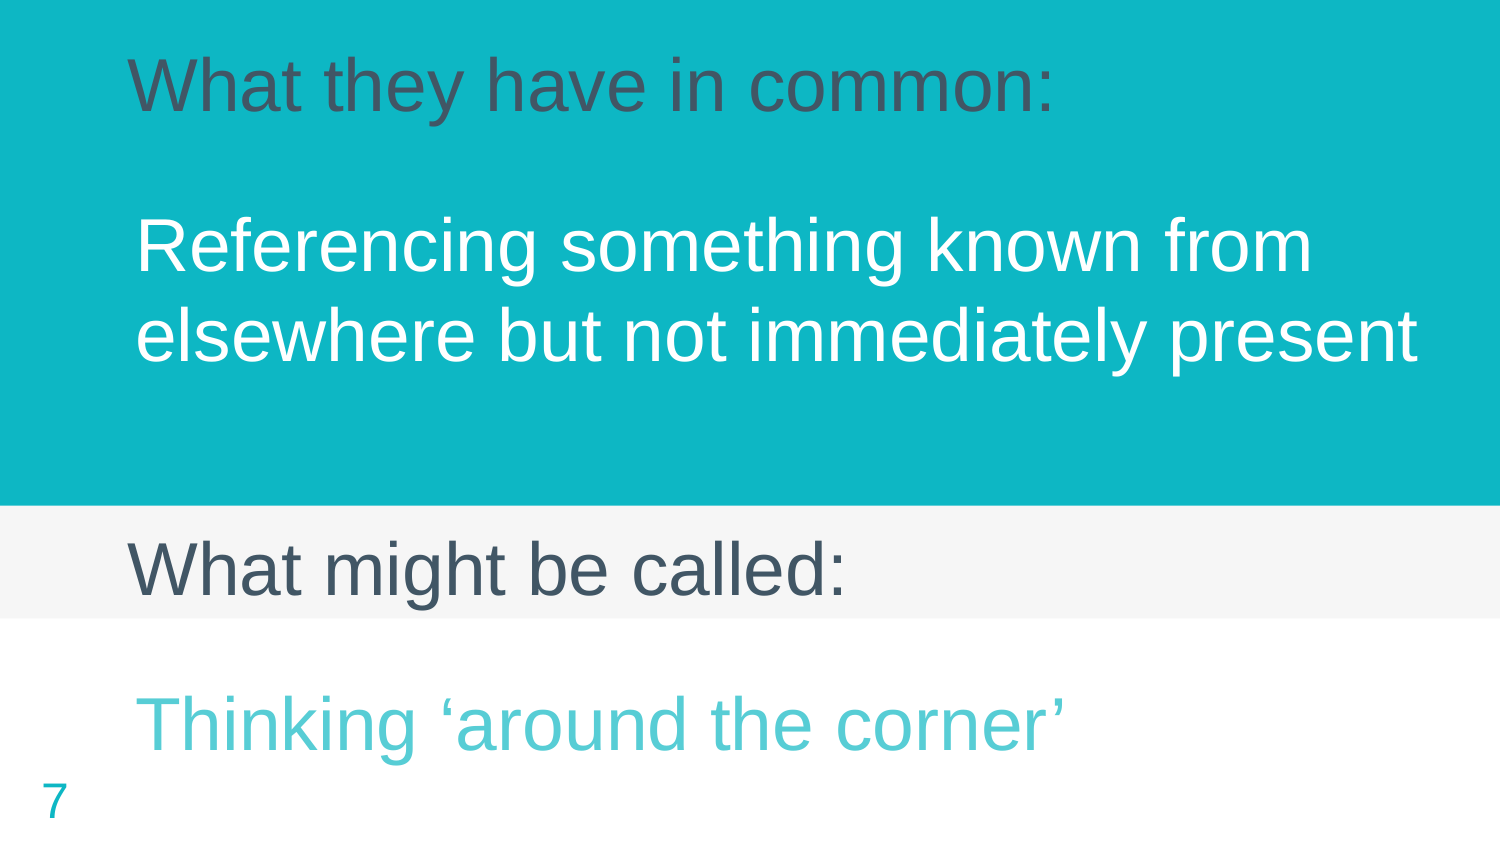

What they have in common:
Referencing something known from elsewhere but not immediately present
What might be called:
Thinking ‘around the corner’
7